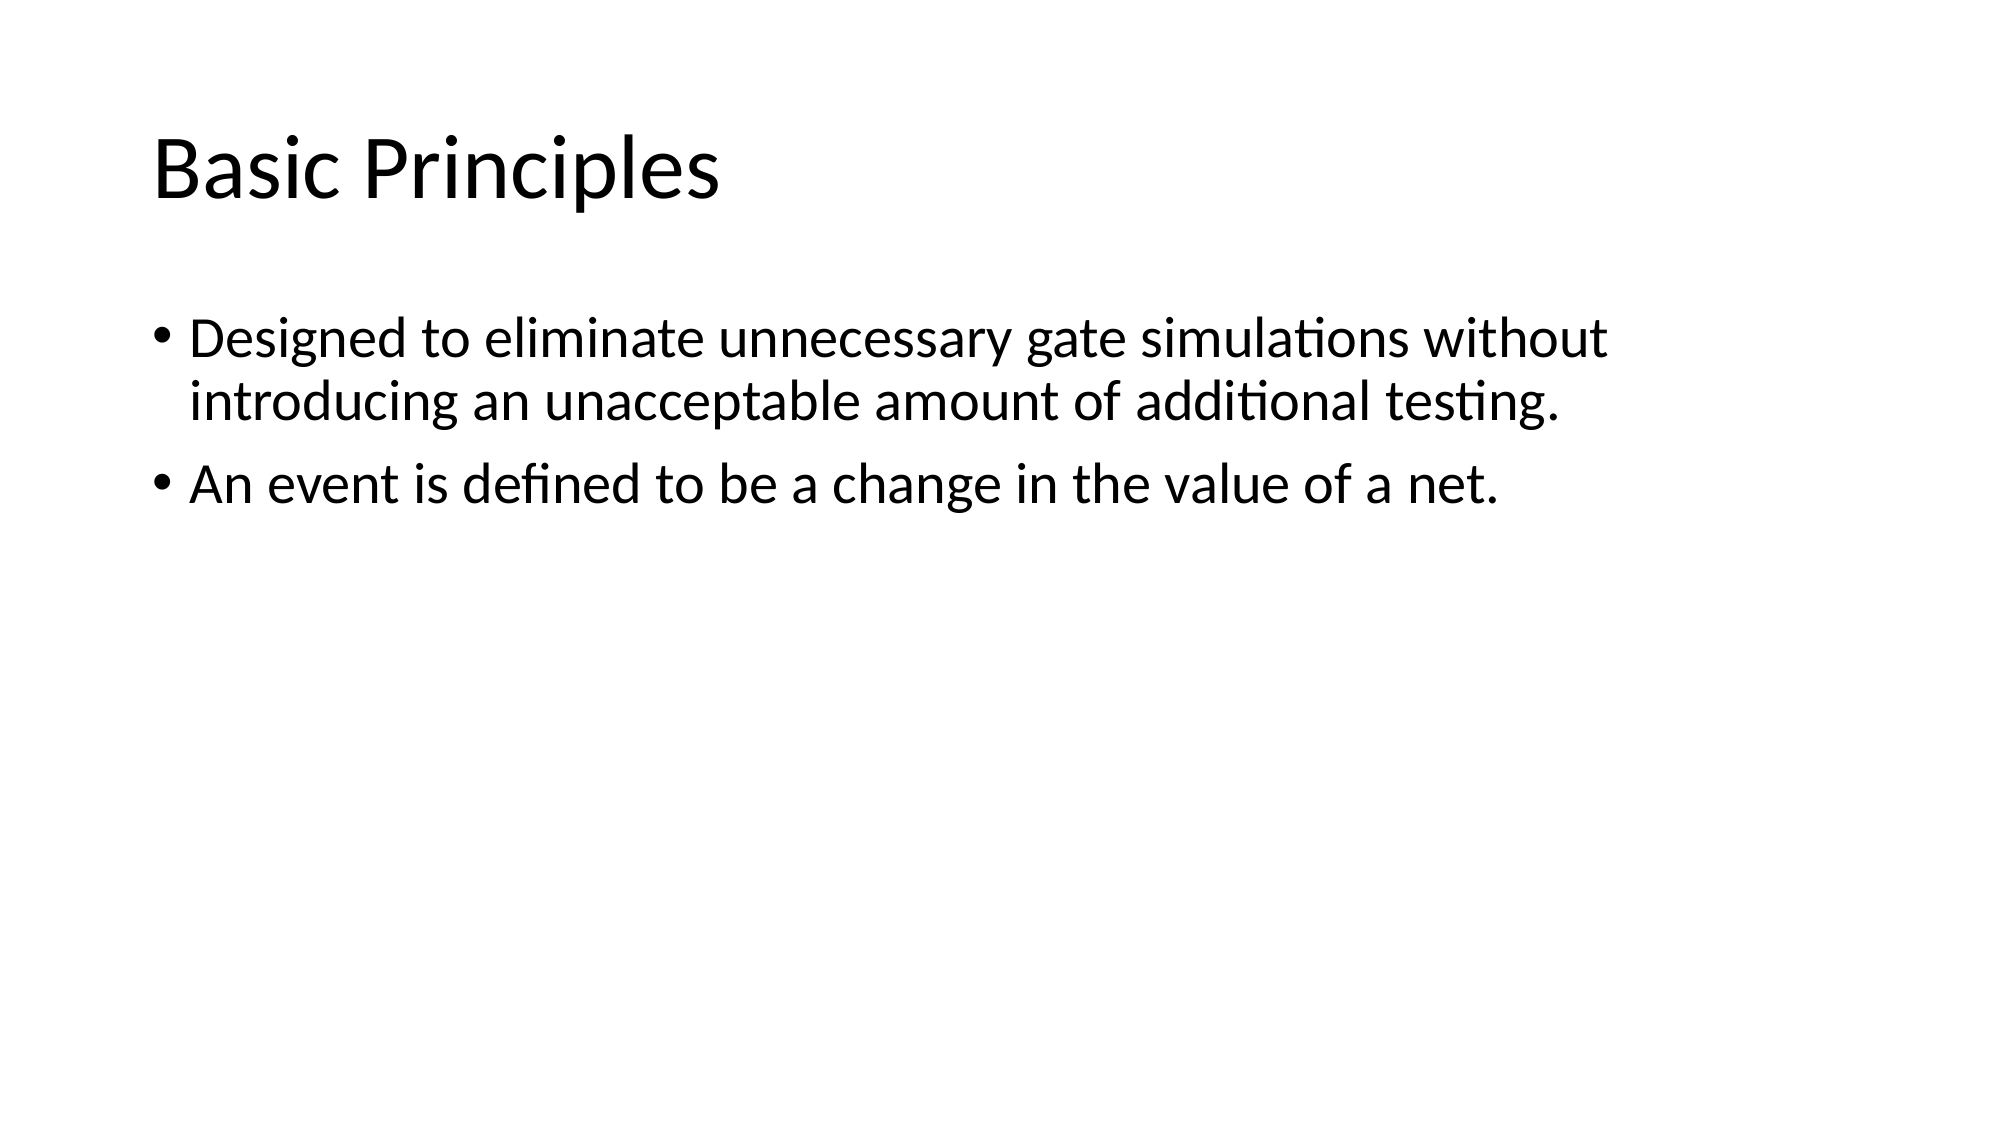

# Basic Principles
Designed to eliminate unnecessary gate simulations without introducing an unacceptable amount of additional testing.
An event is defined to be a change in the value of a net.